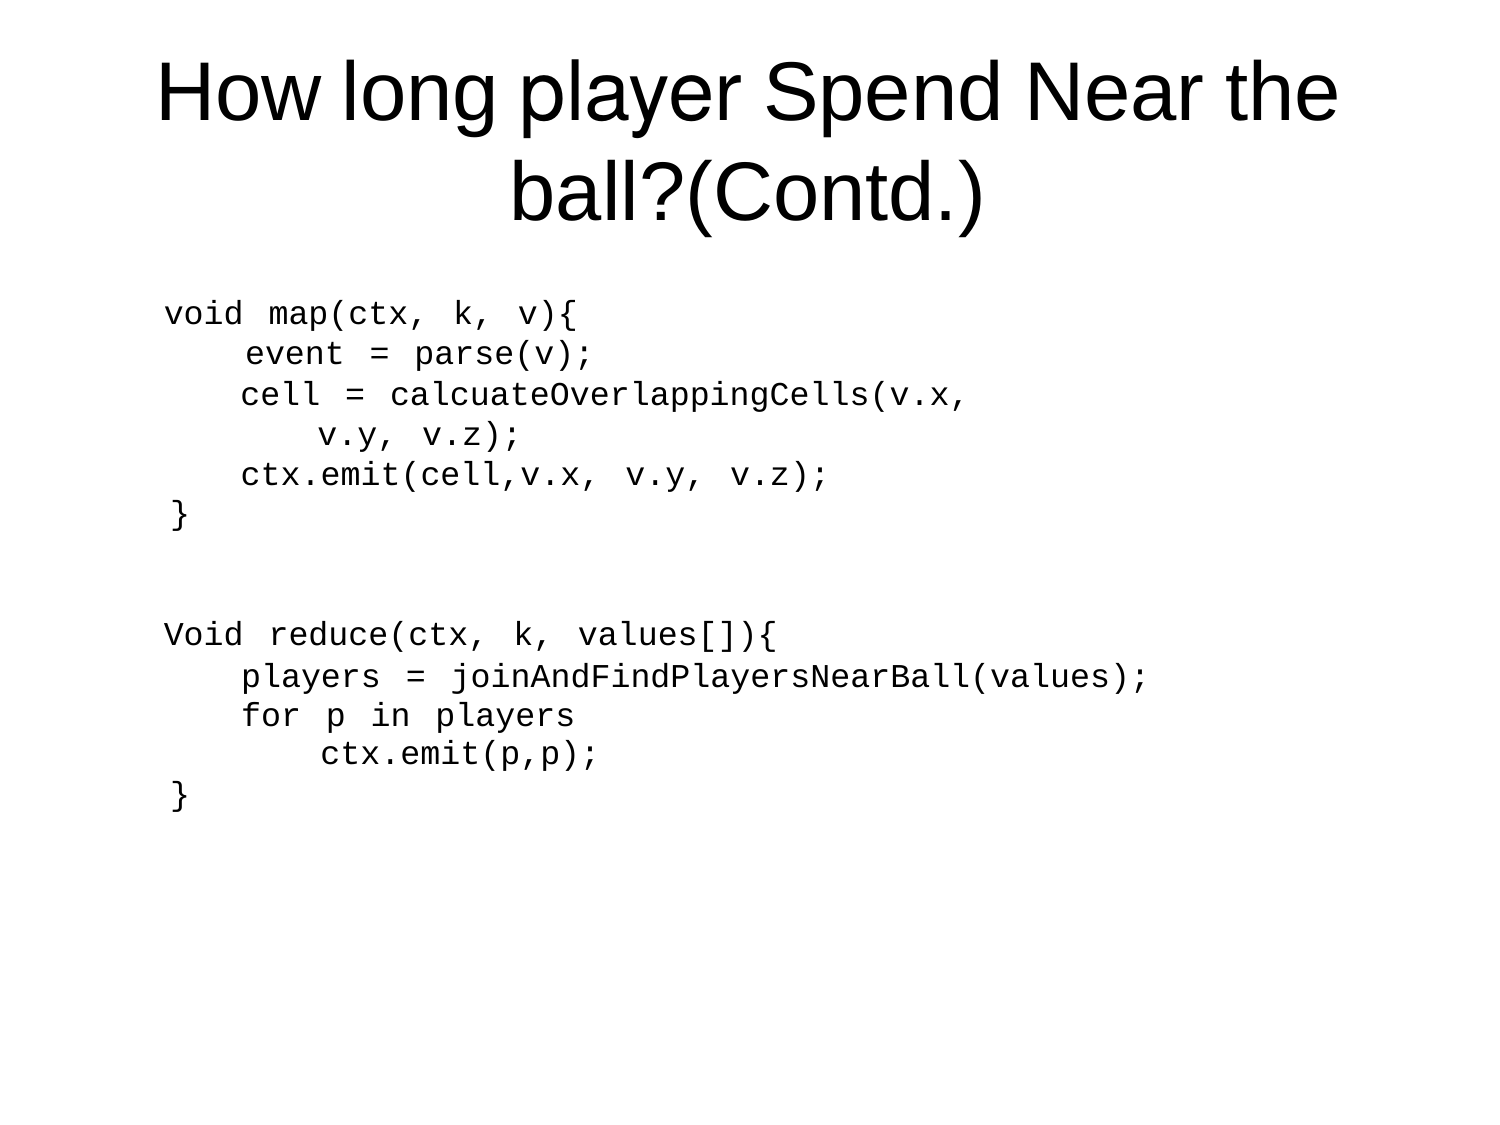

How long player Spend Near the
ball?(Contd.)
void   map(ctx,   k,   v){
event   =   parse(v);
cell   =   calcuateOverlappingCells(v.x,
v.y,   v.z);
ctx.emit(cell,v.x,   v.y,   v.z);
}
Void   reduce(ctx,   k,   values[]){
players   =   joinAndFindPlayersNearBall(values);
for   p   in   players
ctx.emit(p,p);
}